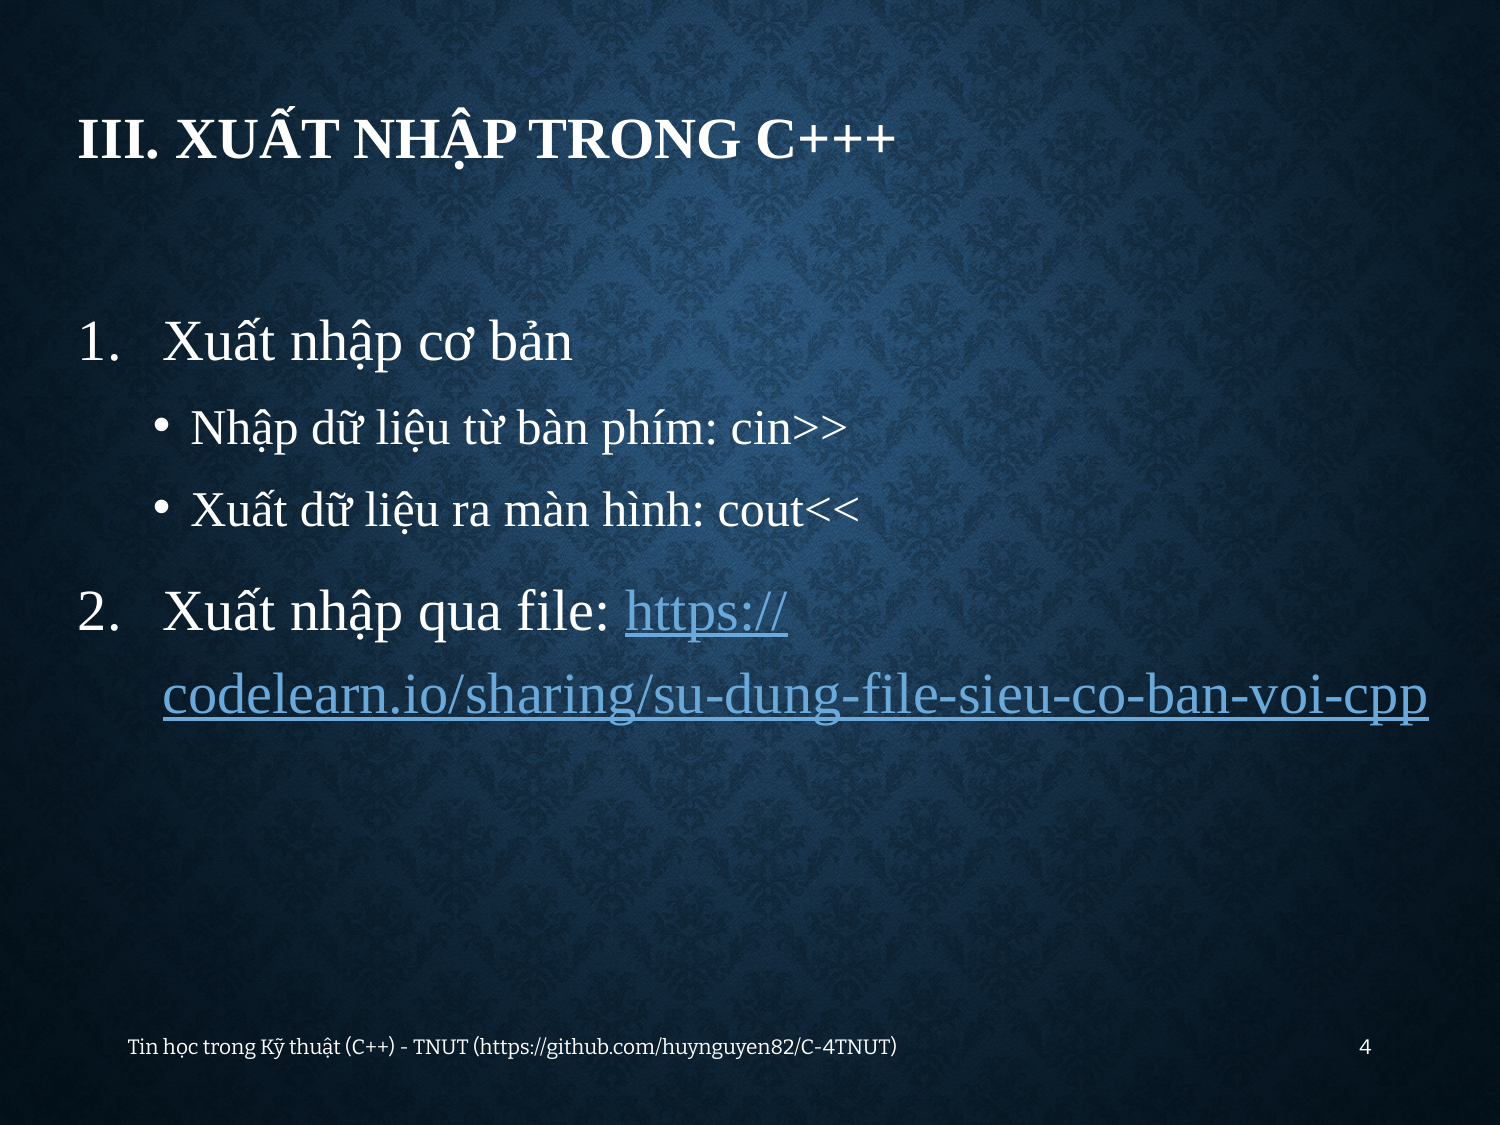

# III. Xuất nhập trong C+++
Xuất nhập cơ bản
Nhập dữ liệu từ bàn phím: cin>>
Xuất dữ liệu ra màn hình: cout<<
Xuất nhập qua file: https://codelearn.io/sharing/su-dung-file-sieu-co-ban-voi-cpp

Tin học trong Kỹ thuật (C++) - TNUT (https://github.com/huynguyen82/C-4TNUT)
4